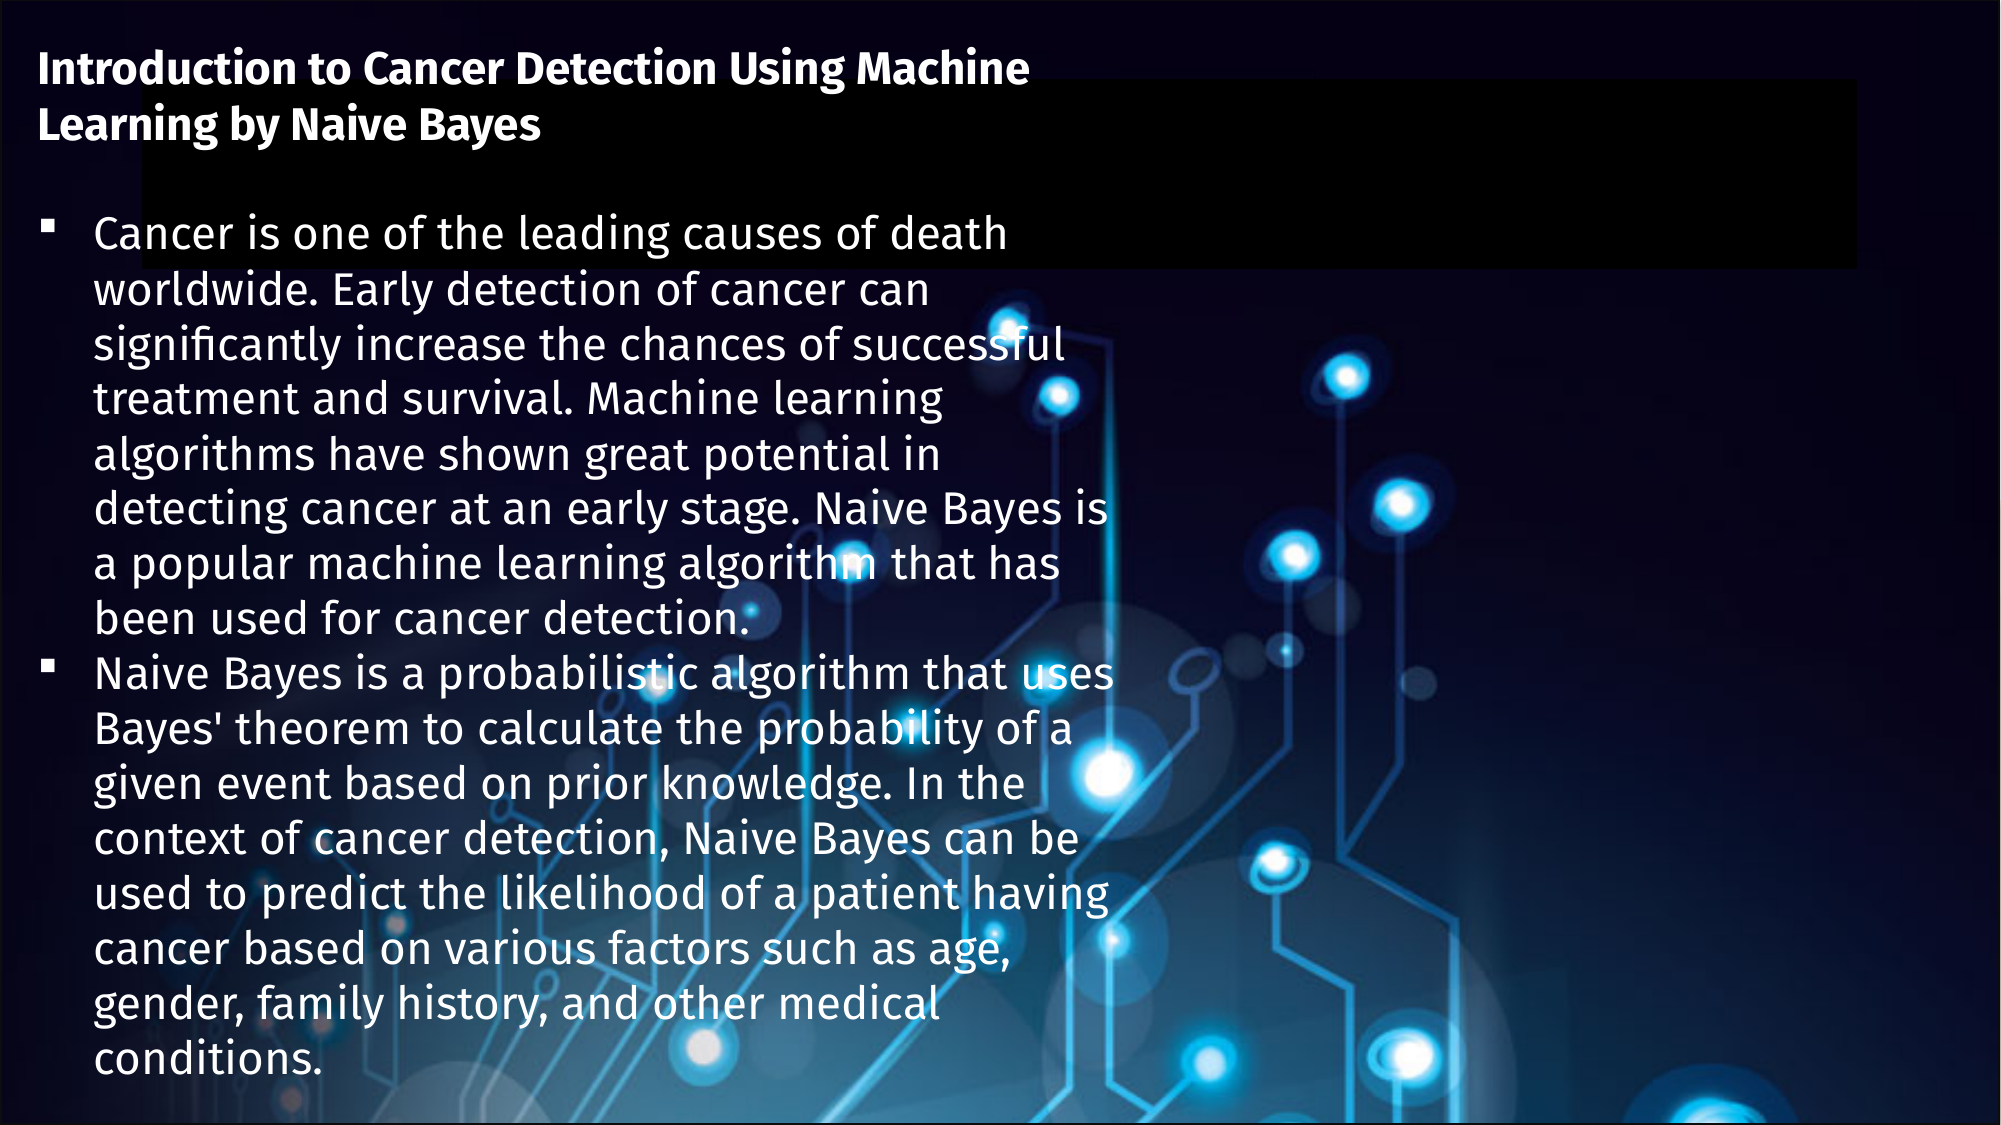

Introduction to Cancer Detection Using Machine Learning by Naive Bayes

Cancer is one of the leading causes of death worldwide. Early detection of cancer can significantly increase the chances of successful treatment and survival. Machine learning algorithms have shown great potential in detecting cancer at an early stage. Naive Bayes is a popular machine learning algorithm that has been used for cancer detection.
Naive Bayes is a probabilistic algorithm that uses Bayes' theorem to calculate the probability of a given event based on prior knowledge. In the context of cancer detection, Naive Bayes can be used to predict the likelihood of a patient having cancer based on various factors such as age, gender, family history, and other medical conditions.